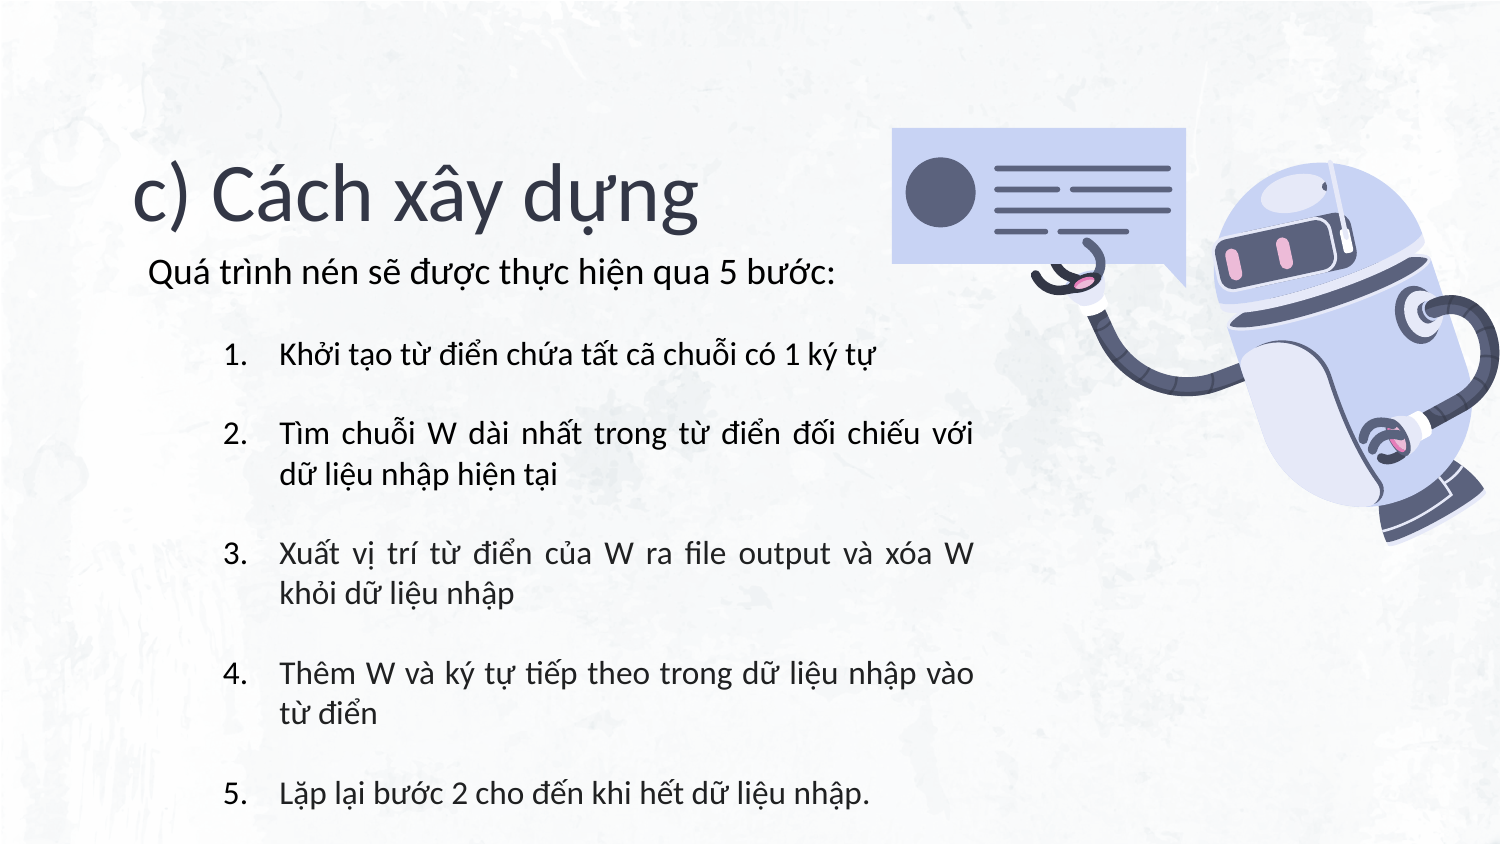

# c) Cách xây dựng

Quá trình nén sẽ được thực hiện qua 5 bước:

Khởi tạo từ điển chứa tất cã chuỗi có 1 ký tự

Tìm chuỗi W dài nhất trong từ điển đối chiếu với dữ liệu nhập hiện tại

Xuất vị trí từ điển của W ra file output và xóa W khỏi dữ liệu nhập

Thêm W và ký tự tiếp theo trong dữ liệu nhập vào từ điển

Lặp lại bước 2 cho đến khi hết dữ liệu nhập.